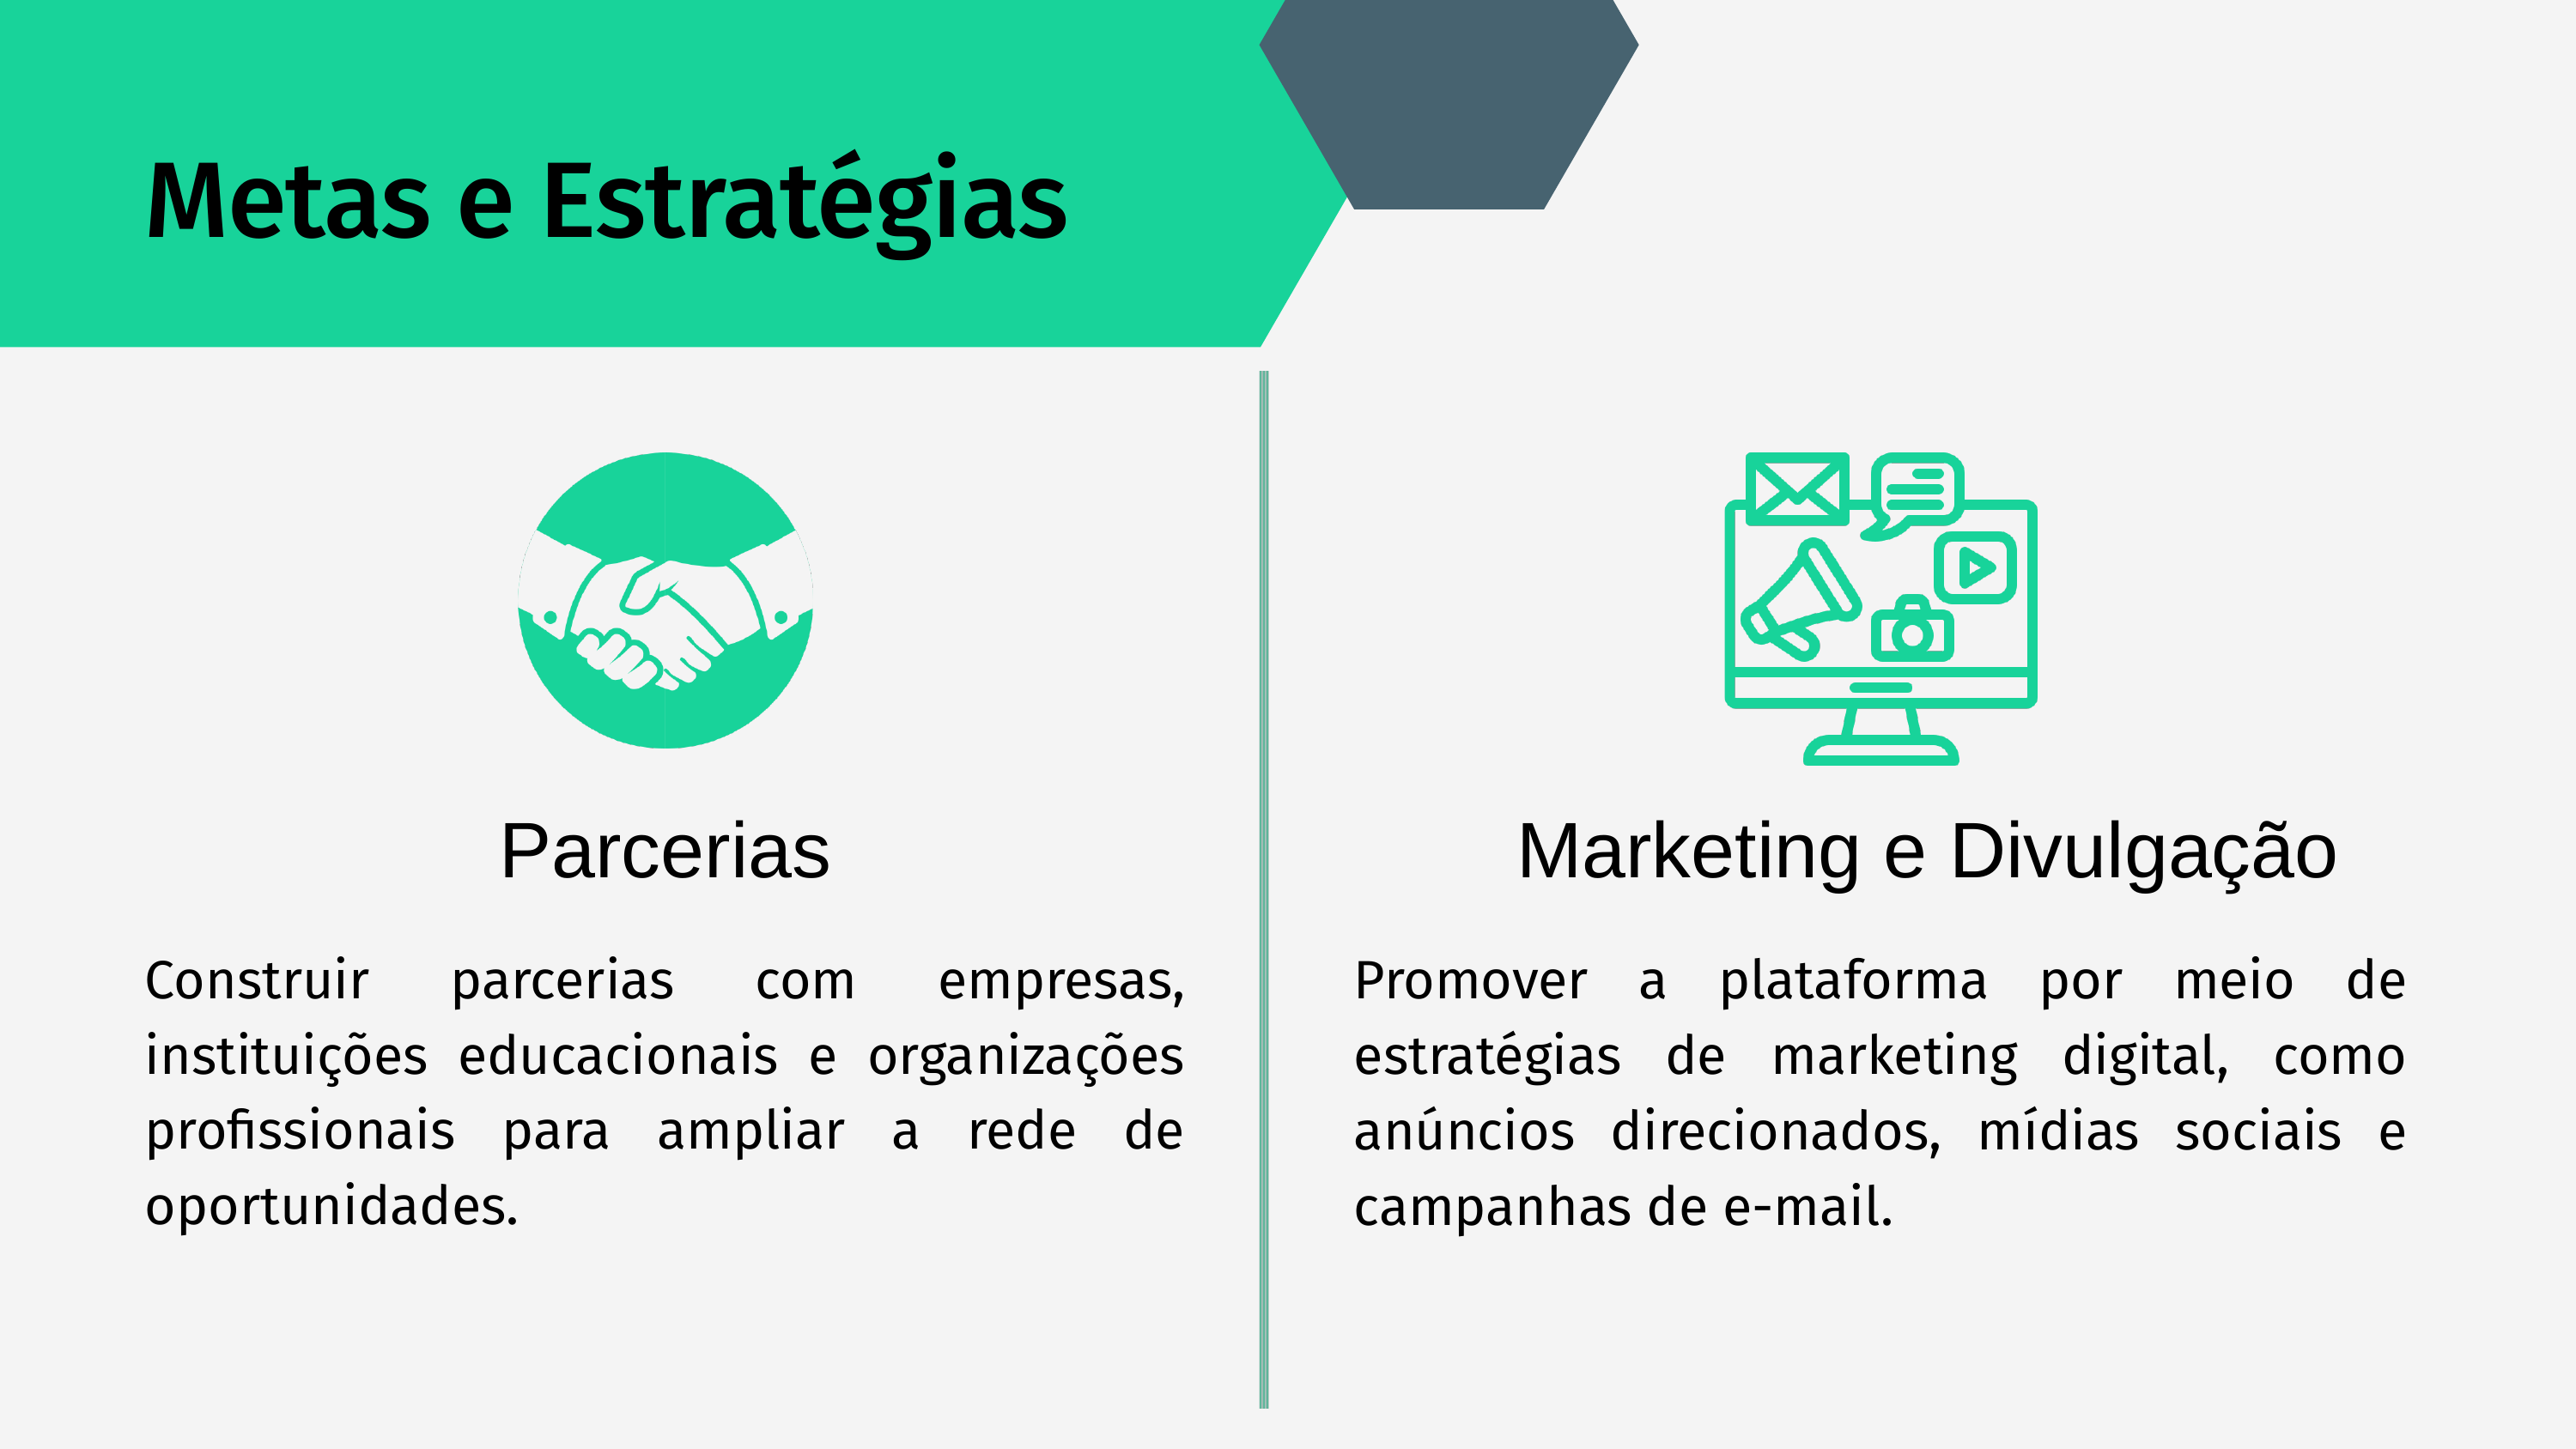

Metas e Estratégias

Parcerias
Marketing e Divulgação

Construir parcerias com empresas, instituições educacionais e organizações profissionais para ampliar a rede de oportunidades.
Promover a plataforma por meio de estratégias de marketing digital, como anúncios direcionados, mídias sociais e campanhas de e-mail.